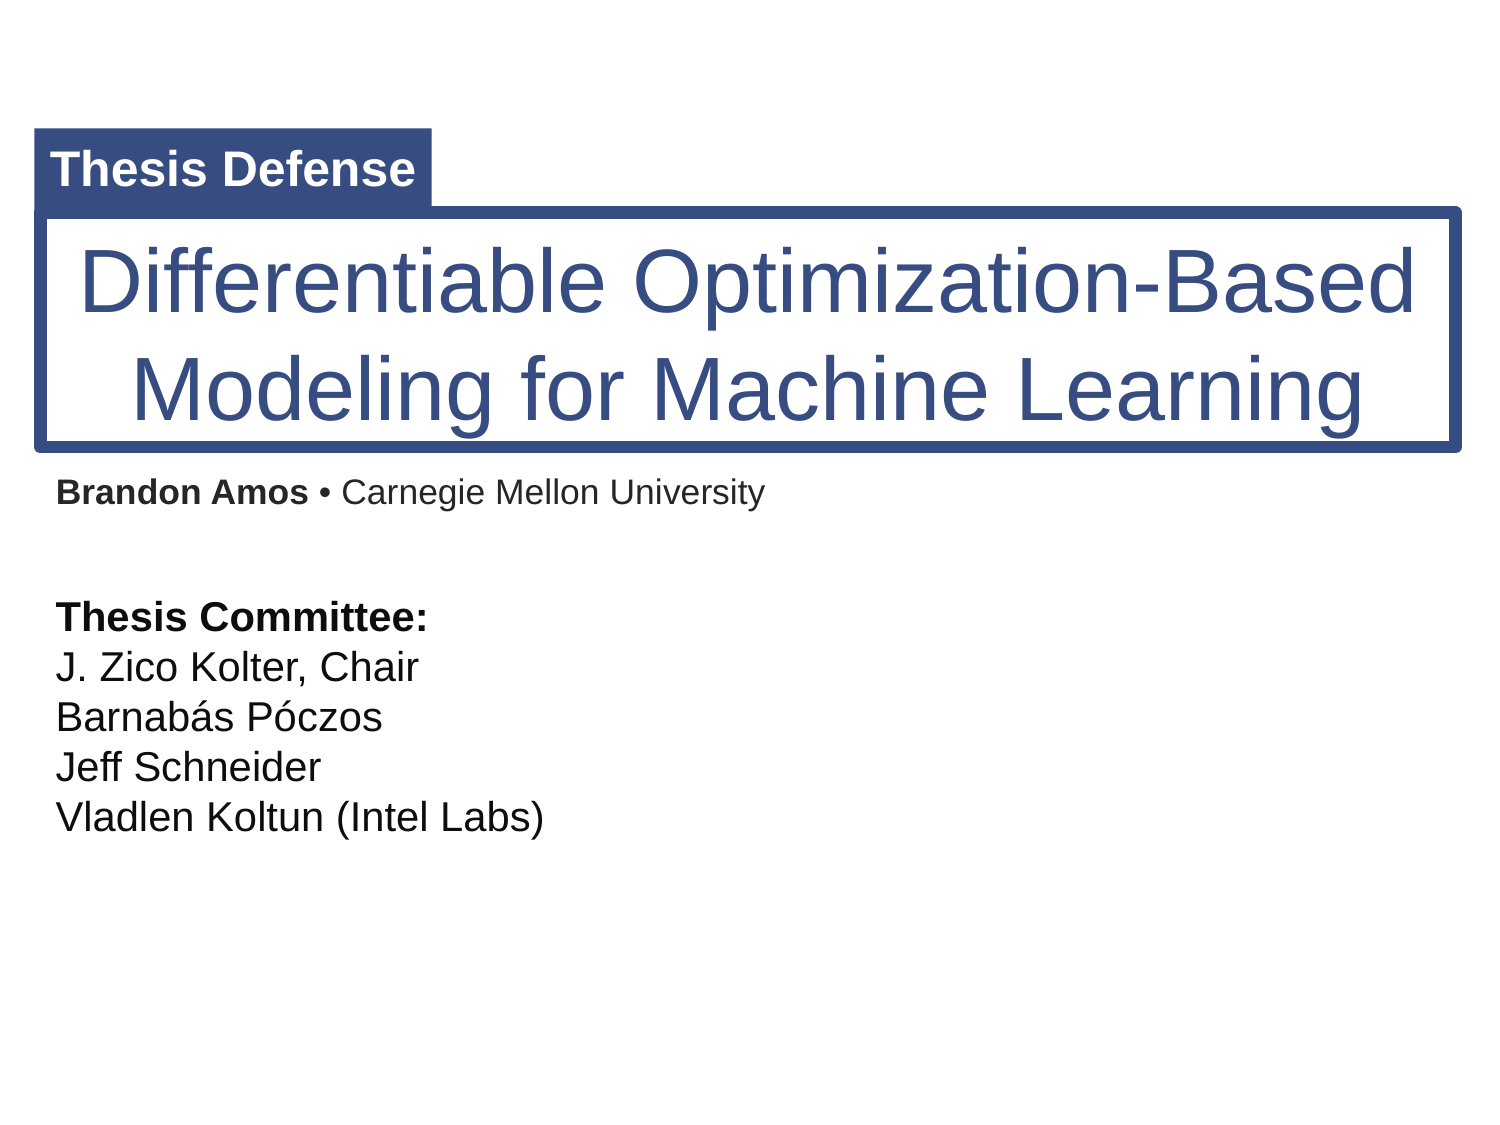

Thesis Defense
Differentiable Optimization-Based Modeling for Machine Learning
Brandon Amos • Carnegie Mellon University
Thesis Committee:
J. Zico Kolter, Chair
Barnabás Póczos
Jeff Schneider
Vladlen Koltun (Intel Labs)